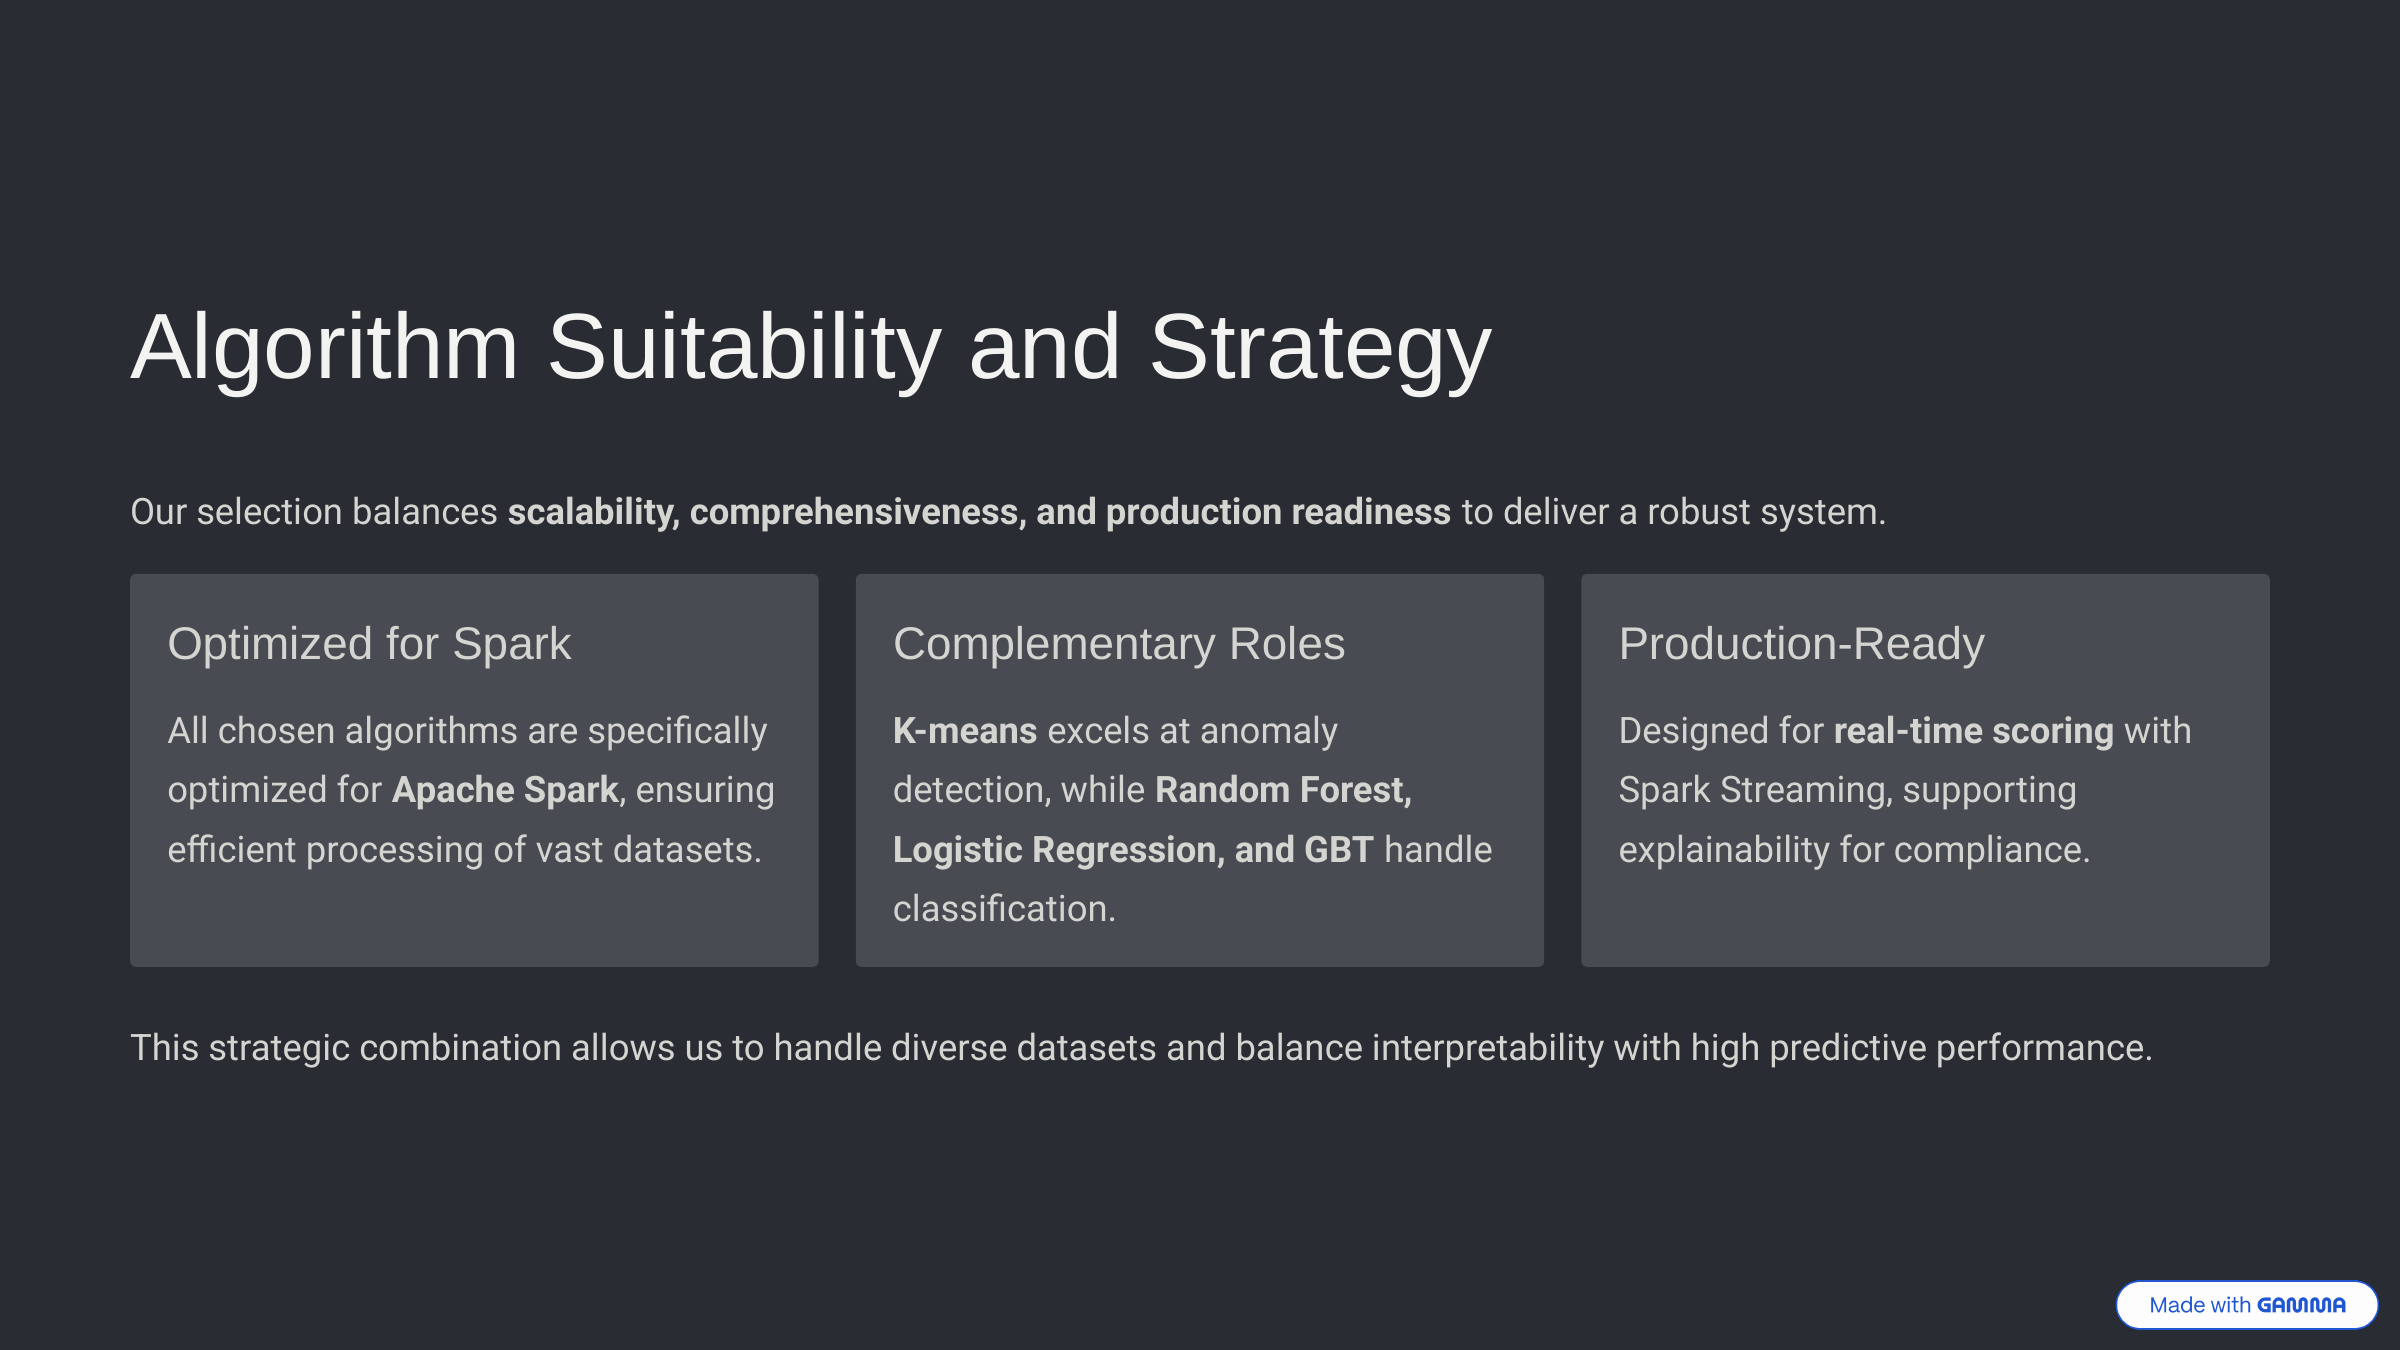

Algorithm Suitability and Strategy
Our selection balances scalability, comprehensiveness, and production readiness to deliver a robust system.

Optimized for Spark
Complementary Roles
Production-Ready
All chosen algorithms are specifically optimized for Apache Spark, ensuring efficient processing of vast datasets.
K-means excels at anomaly detection, while Random Forest, Logistic Regression, and GBT handle classification.
Designed for real-time scoring with Spark Streaming, supporting explainability for compliance.
This strategic combination allows us to handle diverse datasets and balance interpretability with high predictive performance.